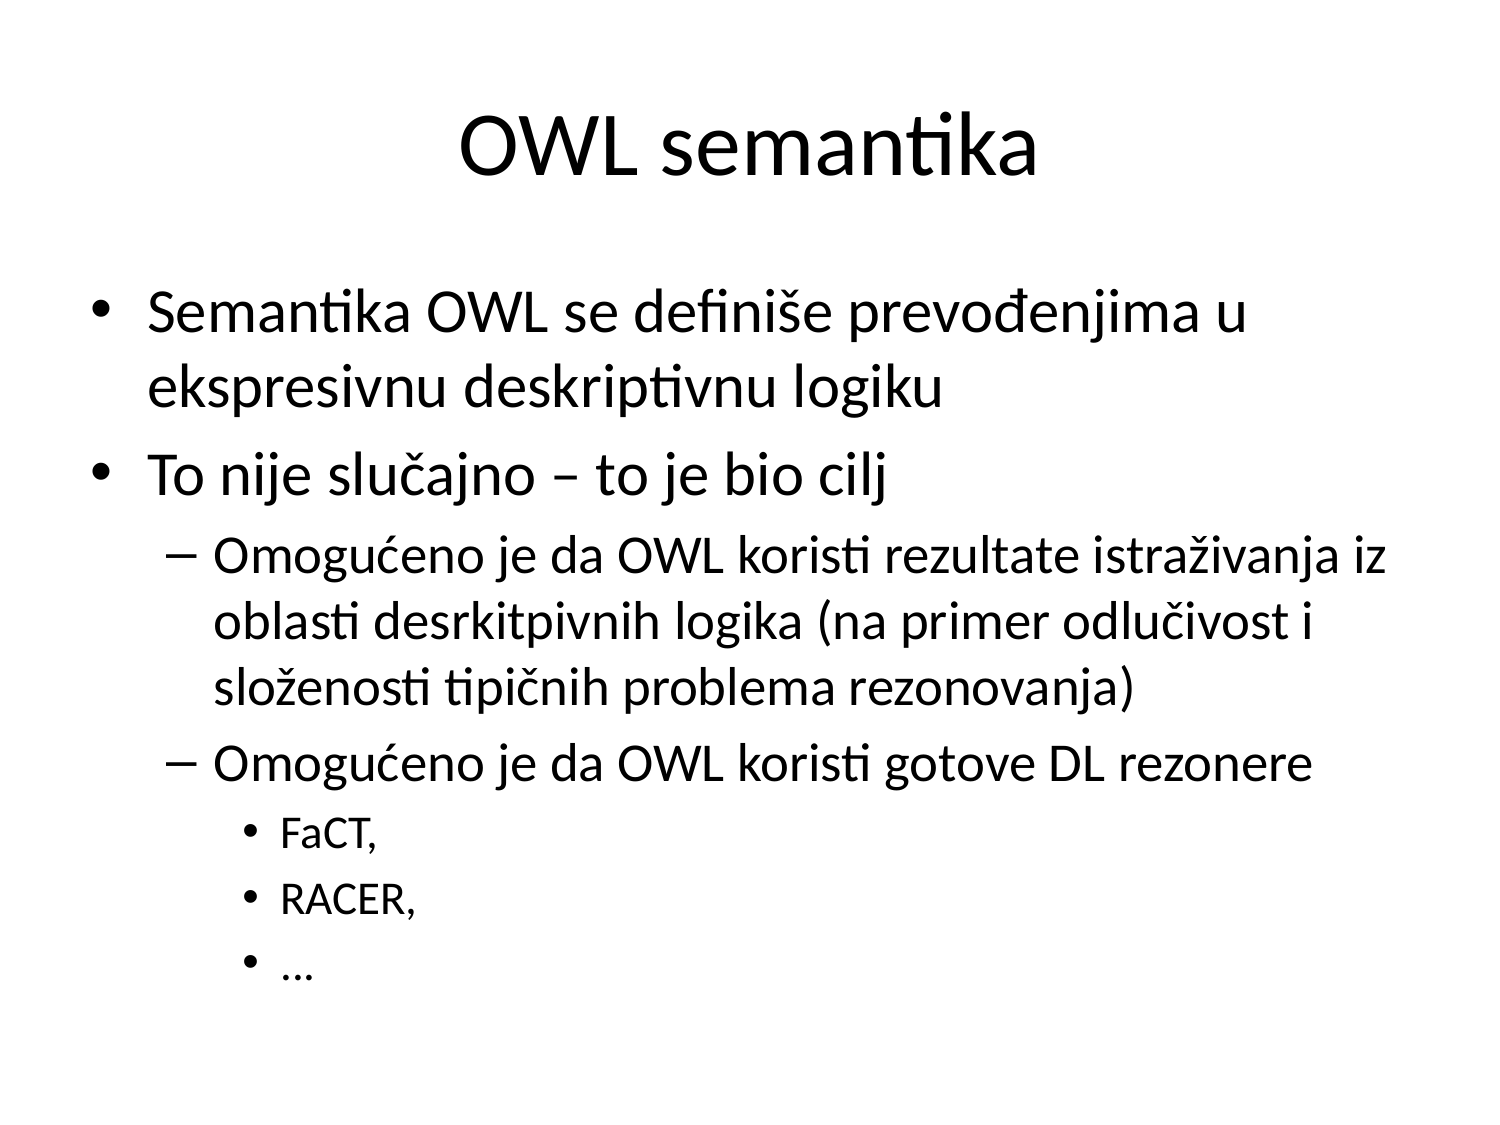

# OWL semantika
Semantika OWL se definiše prevođenjima u ekspresivnu deskriptivnu logiku
To nije slučajno – to je bio cilj
Omogućeno je da OWL koristi rezultate istraživanja iz oblasti desrkitpivnih logika (na primer odlučivost i složenosti tipičnih problema rezonovanja)
Omogućeno je da OWL koristi gotove DL rezonere
FaCT,
RACER,
...